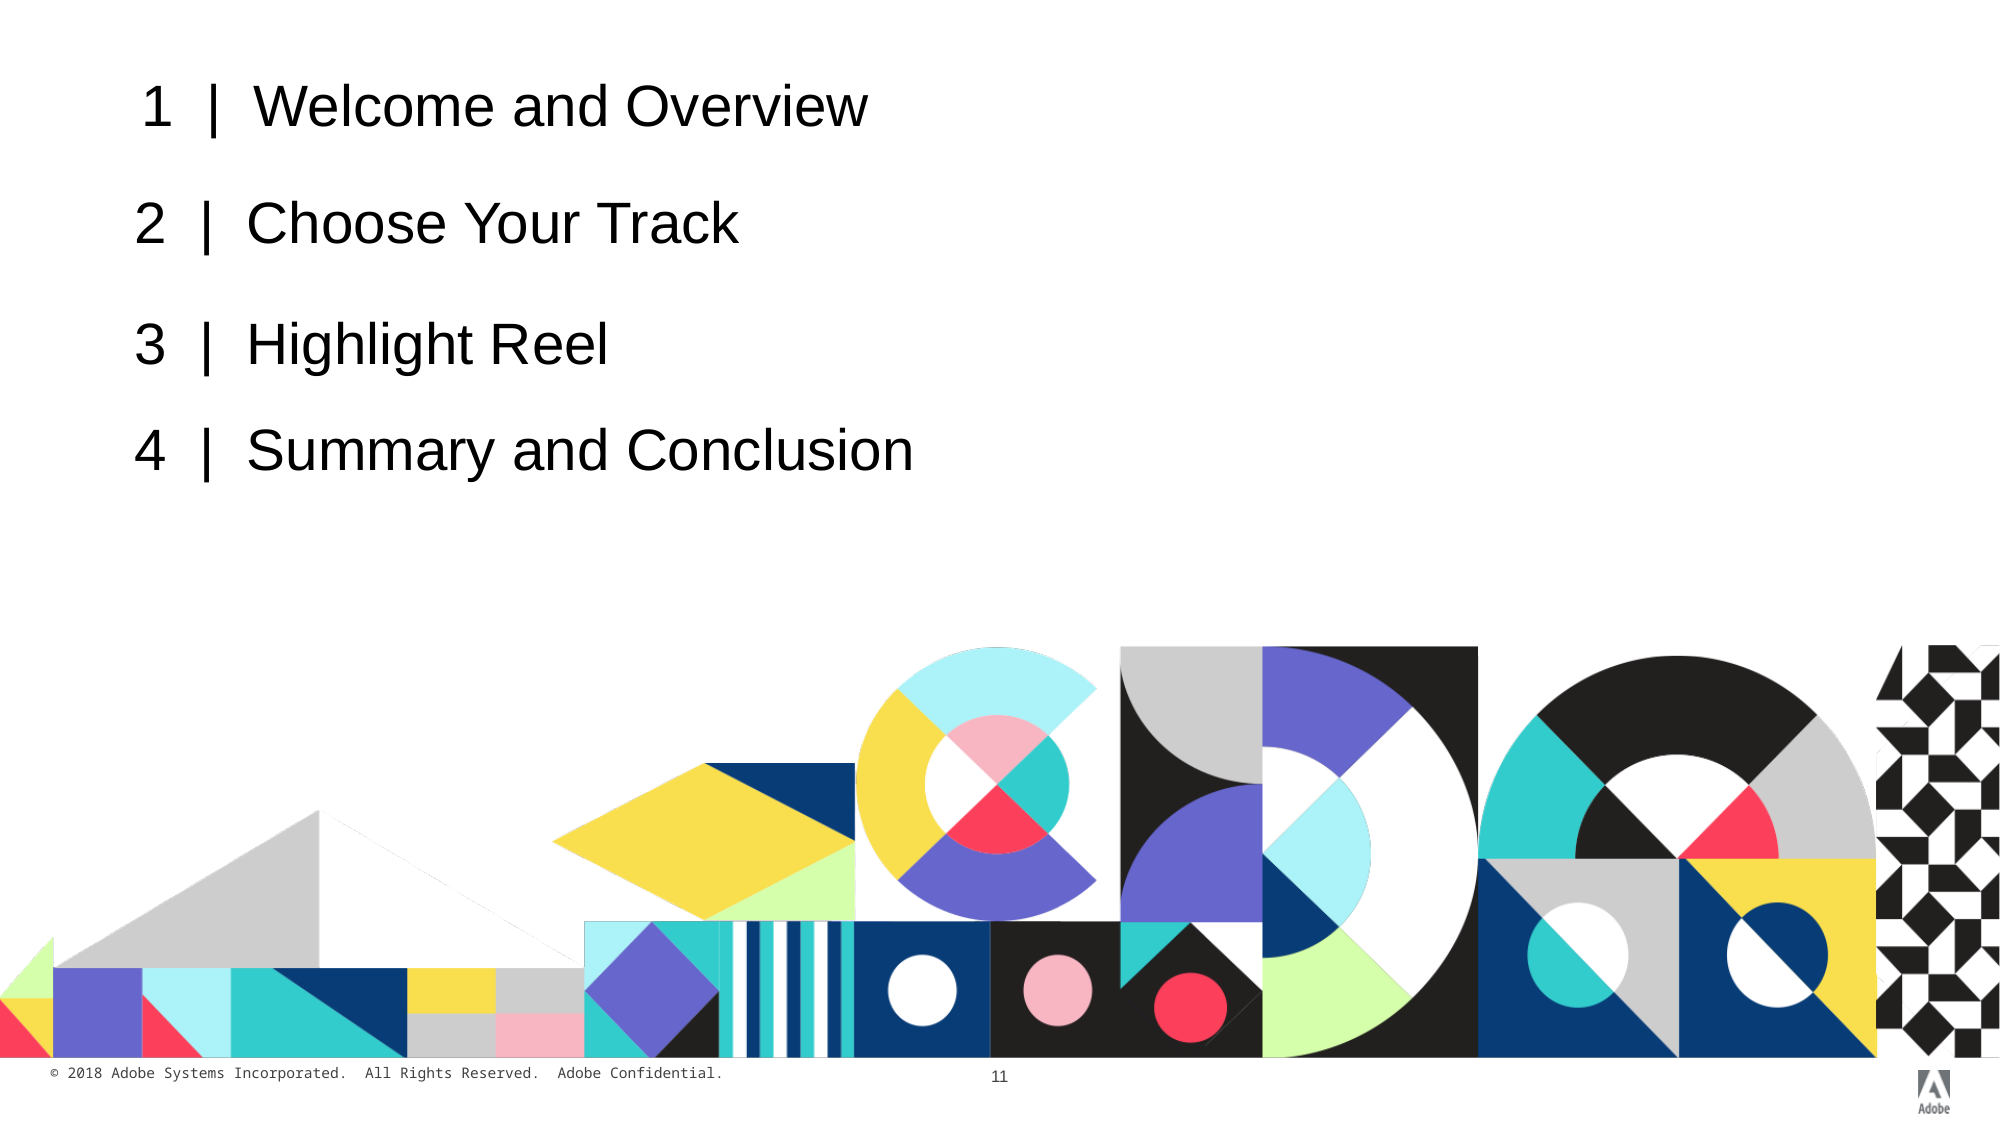

1  |  Welcome and Overview
2  |  Choose Your Track
3  |  Highlight Reel
4  |  Summary and Conclusion
11